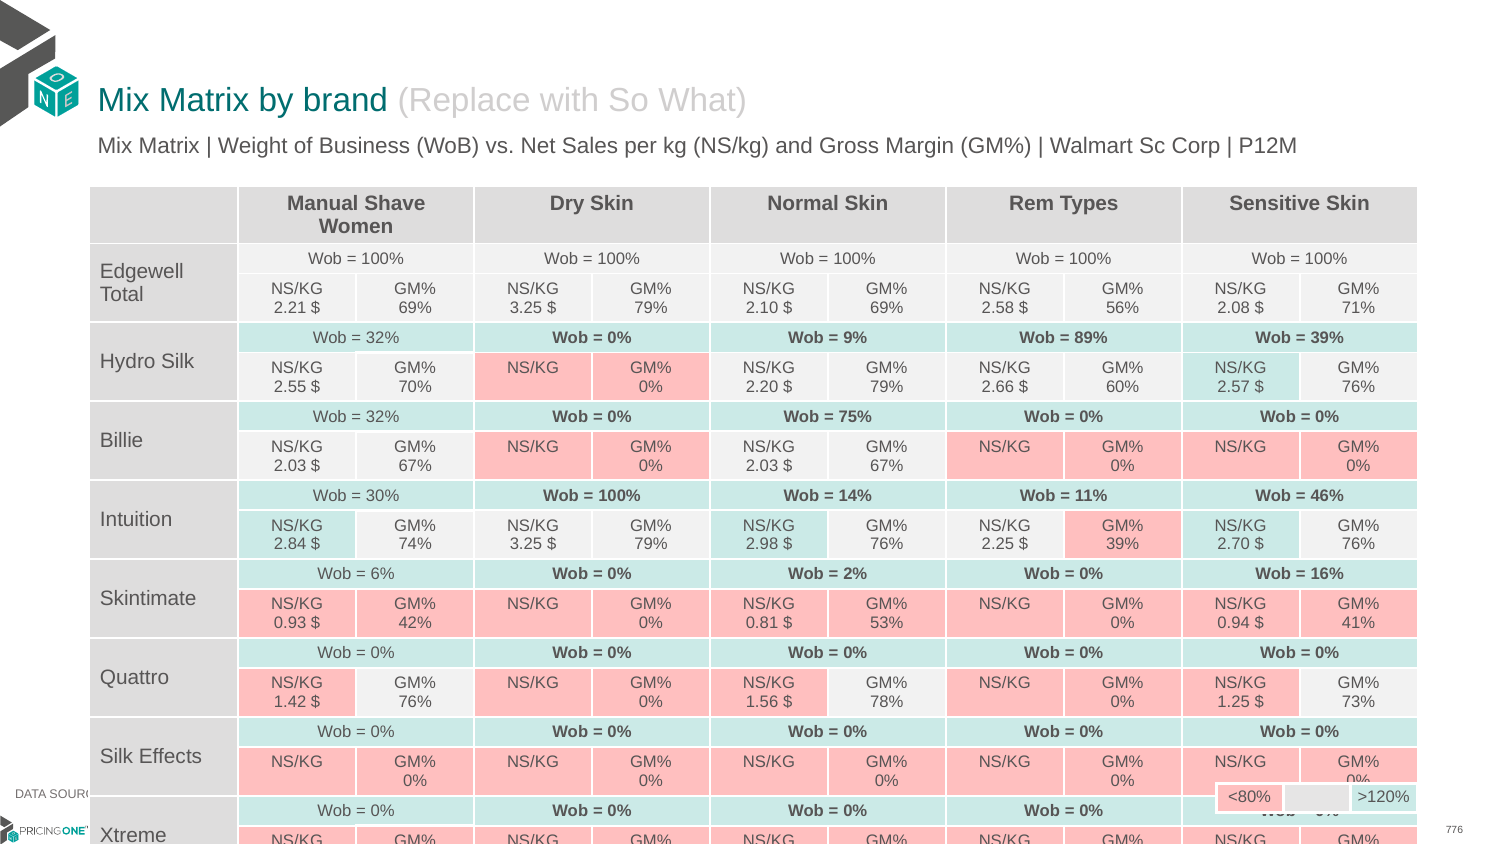

# Mix Matrix by brand (Replace with So What)
Mix Matrix | Weight of Business (WoB) vs. Net Sales per kg (NS/kg) and Gross Margin (GM%) | Walmart Sc Corp | P12M
|  | Manual Shave Women |  | Dry Skin |  | Normal Skin |  | Rem Types |  | Sensitive Skin |  |
| --- | --- | --- | --- | --- | --- | --- | --- | --- | --- | --- |
| Edgewell Total | Wob = 100% |  | Wob = 100% |  | Wob = 100% |  | Wob = 100% |  | Wob = 100% |  |
|  | NS/KG 2.21 $ | GM% 69% | NS/KG 3.25 $ | GM% 79% | NS/KG 2.10 $ | GM% 69% | NS/KG 2.58 $ | GM% 56% | NS/KG 2.08 $ | GM% 71% |
| Hydro Silk | Wob = 32% |  | Wob = 0% |  | Wob = 9% |  | Wob = 89% |  | Wob = 39% |  |
|  | NS/KG 2.55 $ | GM% 70% | NS/KG | GM% 0% | NS/KG 2.20 $ | GM% 79% | NS/KG 2.66 $ | GM% 60% | NS/KG 2.57 $ | GM% 76% |
| Billie | Wob = 32% |  | Wob = 0% |  | Wob = 75% |  | Wob = 0% |  | Wob = 0% |  |
|  | NS/KG 2.03 $ | GM% 67% | NS/KG | GM% 0% | NS/KG 2.03 $ | GM% 67% | NS/KG | GM% 0% | NS/KG | GM% 0% |
| Intuition | Wob = 30% |  | Wob = 100% |  | Wob = 14% |  | Wob = 11% |  | Wob = 46% |  |
|  | NS/KG 2.84 $ | GM% 74% | NS/KG 3.25 $ | GM% 79% | NS/KG 2.98 $ | GM% 76% | NS/KG 2.25 $ | GM% 39% | NS/KG 2.70 $ | GM% 76% |
| Skintimate | Wob = 6% |  | Wob = 0% |  | Wob = 2% |  | Wob = 0% |  | Wob = 16% |  |
|  | NS/KG 0.93 $ | GM% 42% | NS/KG | GM% 0% | NS/KG 0.81 $ | GM% 53% | NS/KG | GM% 0% | NS/KG 0.94 $ | GM% 41% |
| Quattro | Wob = 0% |  | Wob = 0% |  | Wob = 0% |  | Wob = 0% |  | Wob = 0% |  |
|  | NS/KG 1.42 $ | GM% 76% | NS/KG | GM% 0% | NS/KG 1.56 $ | GM% 78% | NS/KG | GM% 0% | NS/KG 1.25 $ | GM% 73% |
| Silk Effects | Wob = 0% |  | Wob = 0% |  | Wob = 0% |  | Wob = 0% |  | Wob = 0% |  |
|  | NS/KG | GM% 0% | NS/KG | GM% 0% | NS/KG | GM% 0% | NS/KG | GM% 0% | NS/KG | GM% 0% |
| Xtreme | Wob = 0% |  | Wob = 0% |  | Wob = 0% |  | Wob = 0% |  | Wob = 0% |  |
|  | NS/KG | GM% 0% | NS/KG | GM% 0% | NS/KG | GM% 0% | NS/KG | GM% 0% | NS/KG | GM% 0% |
| St2/Slim Twin | Wob = 0% |  | Wob = 0% |  | Wob = 0% |  | Wob = 0% |  | Wob = 0% |  |
|  | NS/KG | GM% 0% | NS/KG | GM% 0% | NS/KG | GM% 0% | NS/KG | GM% 0% | NS/KG | GM% 0% |
DATA SOURCE: Trade Panel/Retailer Data | Ending August 2024
| <80% |  | >120% |
| --- | --- | --- |

14/01/2024
776